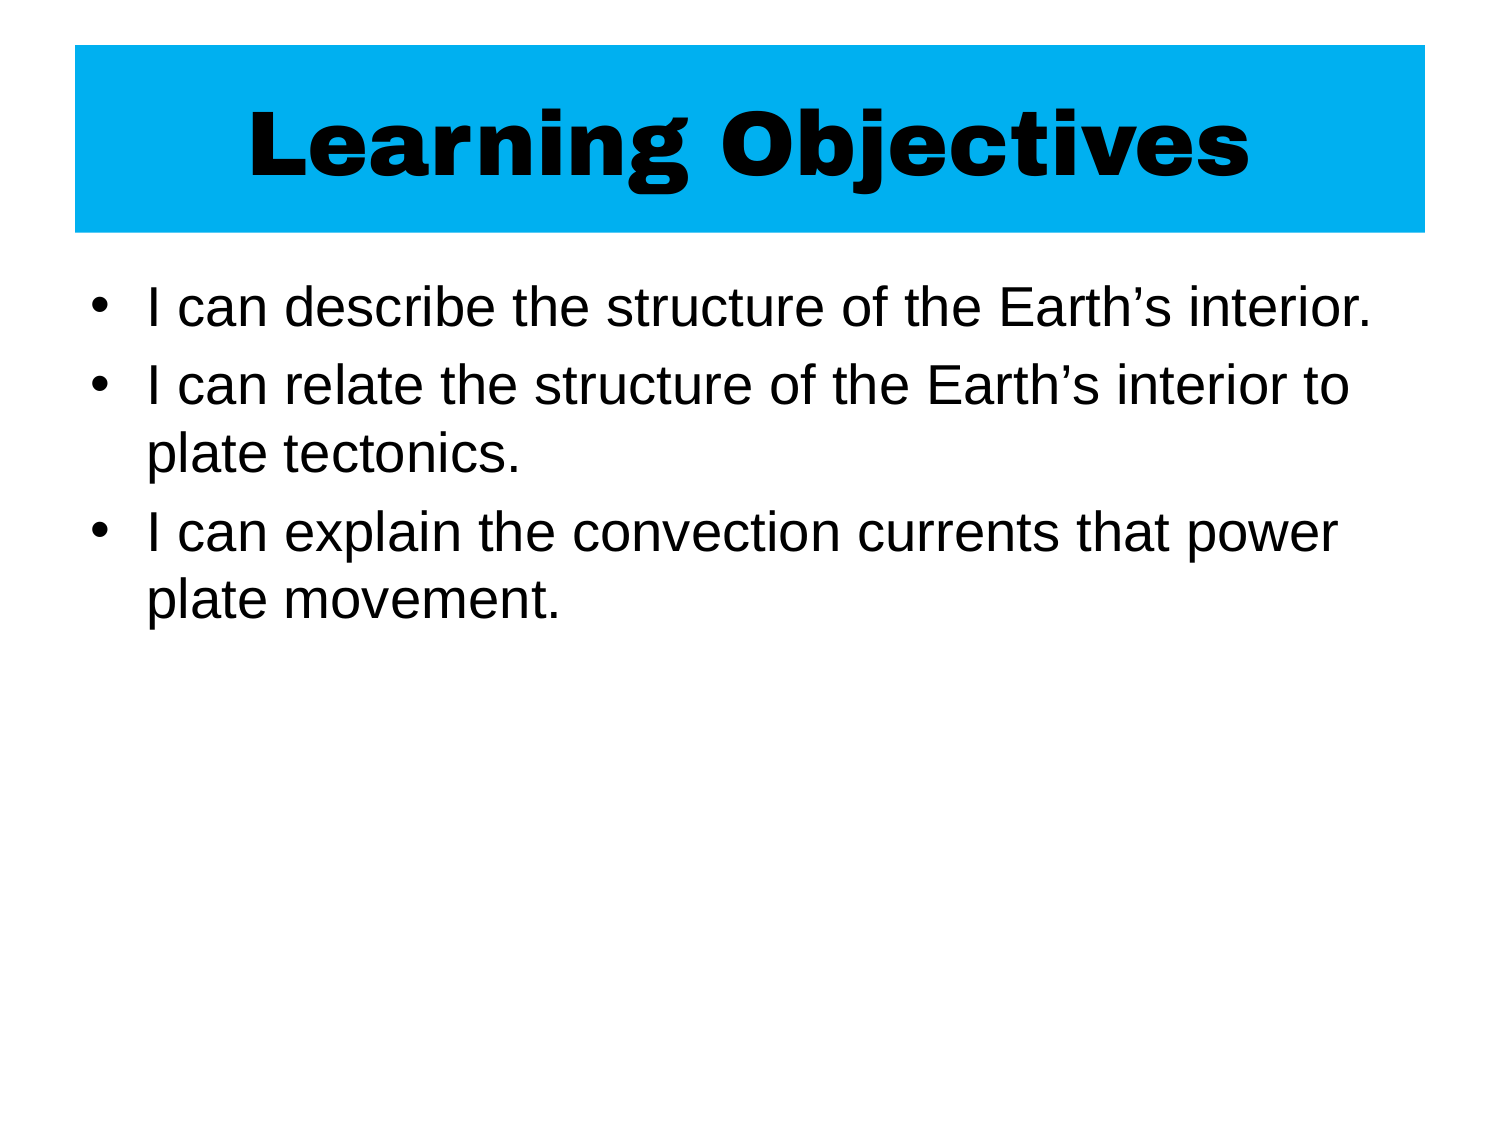

# Learning Objectives
I can describe the structure of the Earth’s interior.
I can relate the structure of the Earth’s interior to plate tectonics.
I can explain the convection currents that power plate movement.